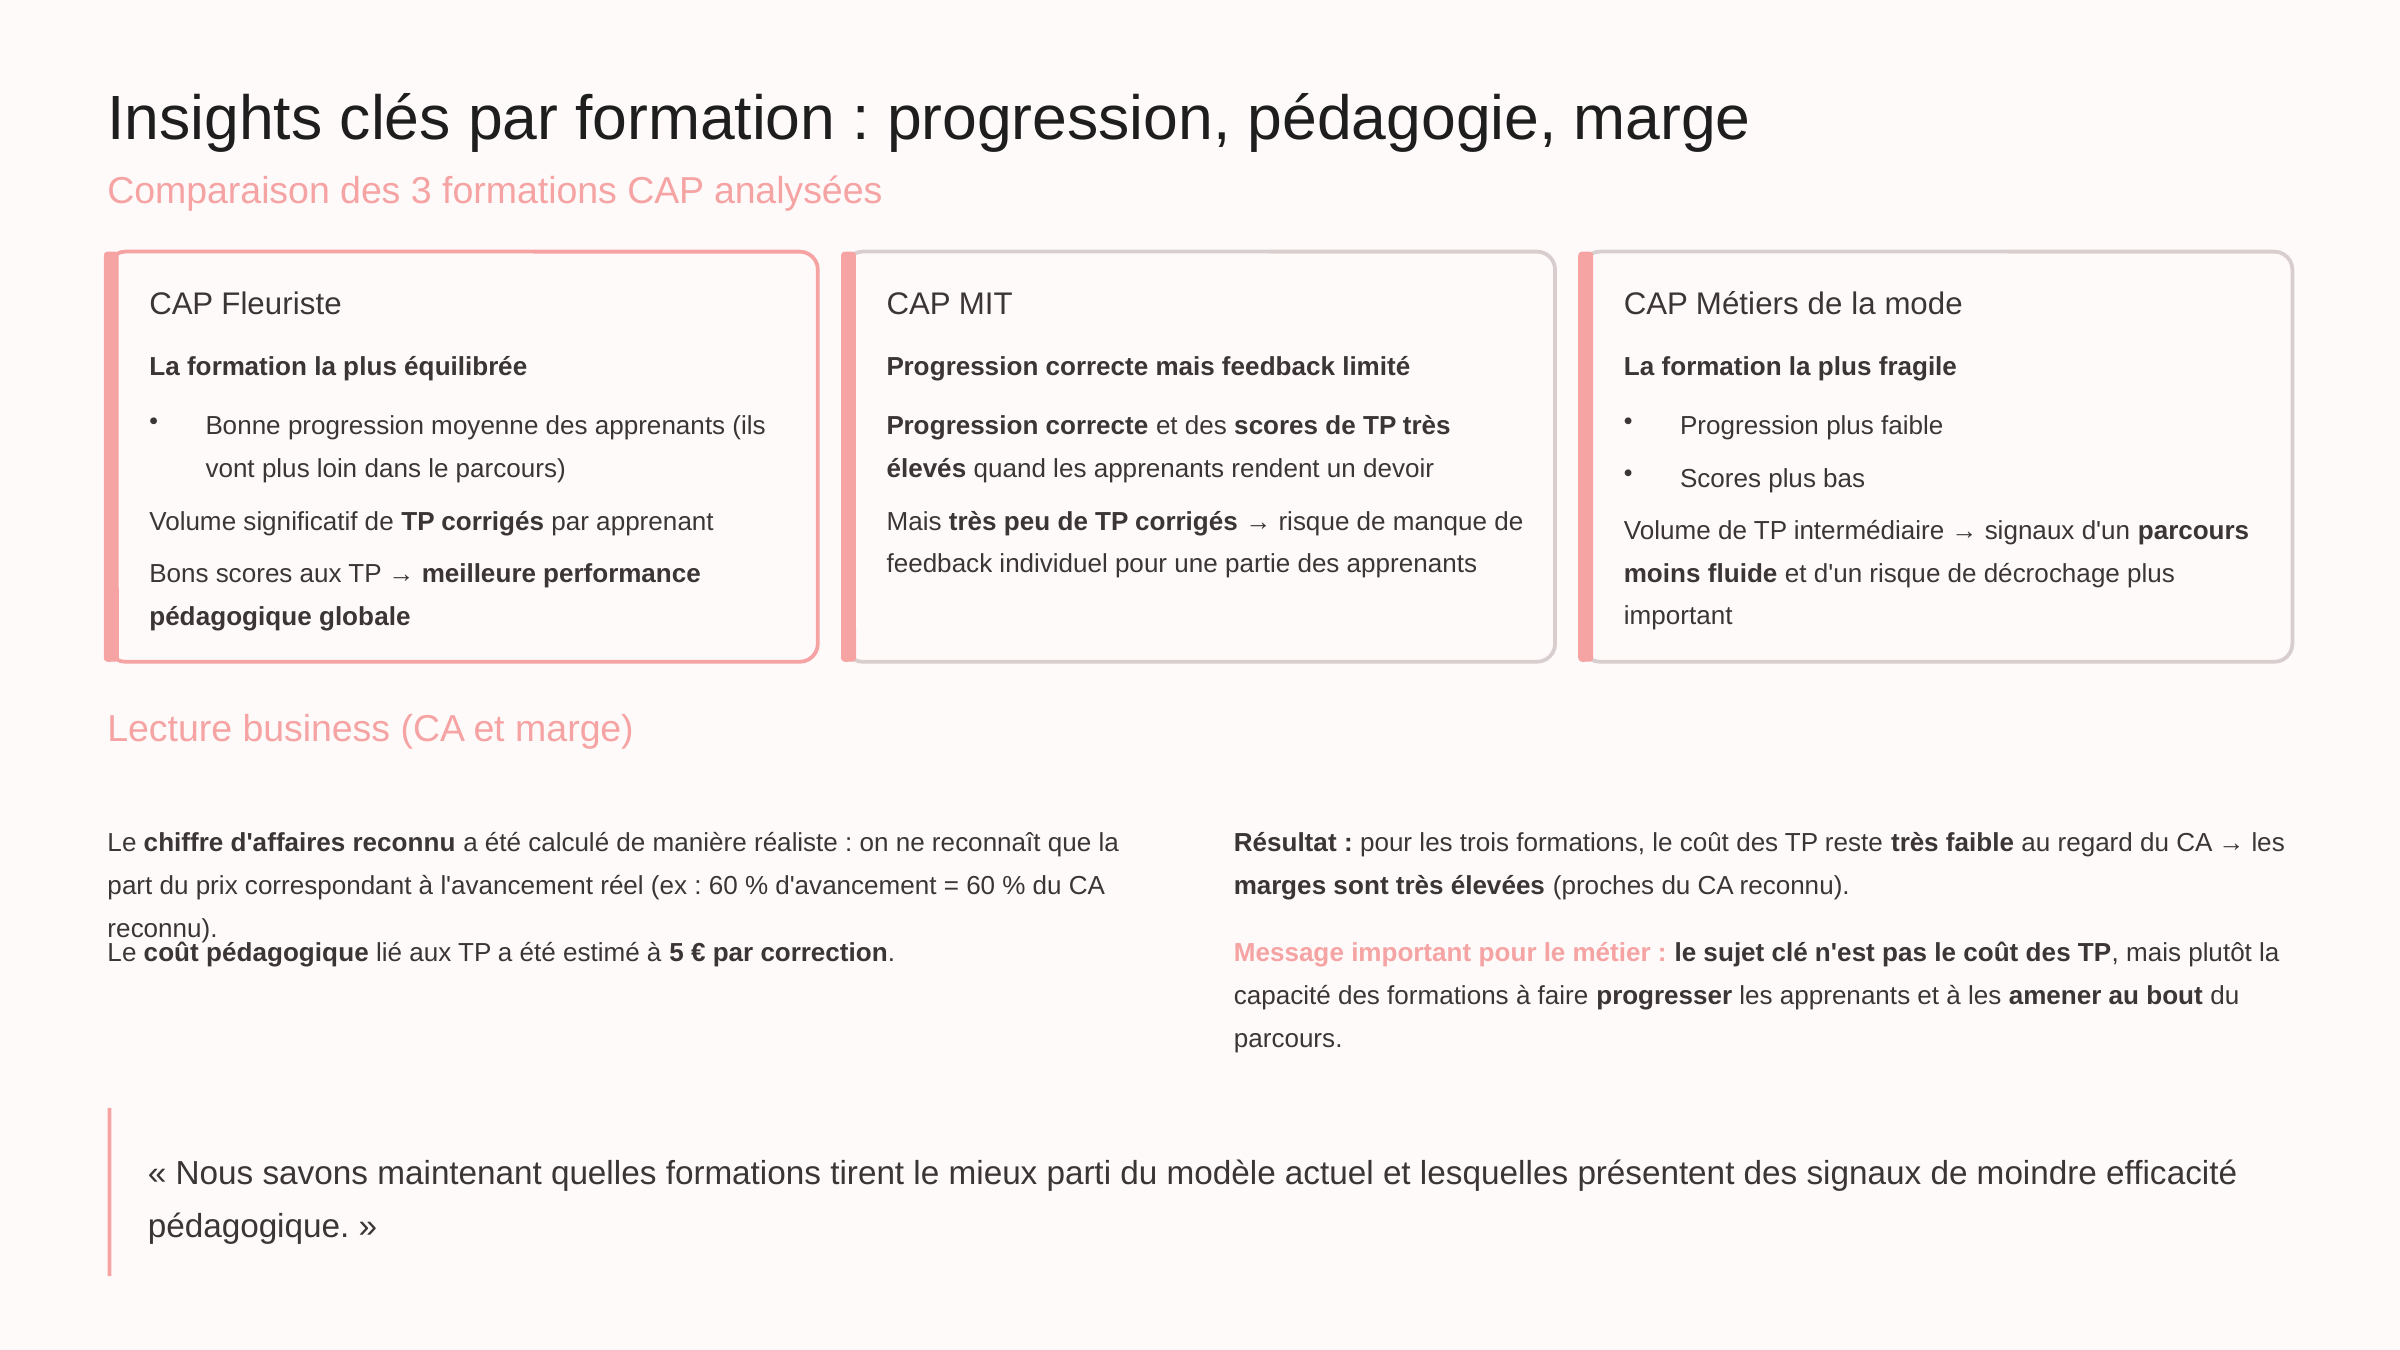

Insights clés par formation : progression, pédagogie, marge
Comparaison des 3 formations CAP analysées

CAP Fleuriste
CAP MIT
CAP Métiers de la mode
La formation la plus équilibrée
Progression correcte mais feedback limité
La formation la plus fragile
Bonne progression moyenne des apprenants (ils vont plus loin dans le parcours)
Progression correcte et des scores de TP très élevés quand les apprenants rendent un devoir
Progression plus faible
Scores plus bas
Volume significatif de TP corrigés par apprenant
Mais très peu de TP corrigés → risque de manque de feedback individuel pour une partie des apprenants
Volume de TP intermédiaire → signaux d'un parcours moins fluide et d'un risque de décrochage plus important
Bons scores aux TP → meilleure performance pédagogique globale
Lecture business (CA et marge)
Le chiffre d'affaires reconnu a été calculé de manière réaliste : on ne reconnaît que la part du prix correspondant à l'avancement réel (ex : 60 % d'avancement = 60 % du CA reconnu).
Résultat : pour les trois formations, le coût des TP reste très faible au regard du CA → les marges sont très élevées (proches du CA reconnu).
Le coût pédagogique lié aux TP a été estimé à 5 € par correction.
Message important pour le métier : le sujet clé n'est pas le coût des TP, mais plutôt la capacité des formations à faire progresser les apprenants et à les amener au bout du parcours.

« Nous savons maintenant quelles formations tirent le mieux parti du modèle actuel et lesquelles présentent des signaux de moindre efficacité pédagogique. »